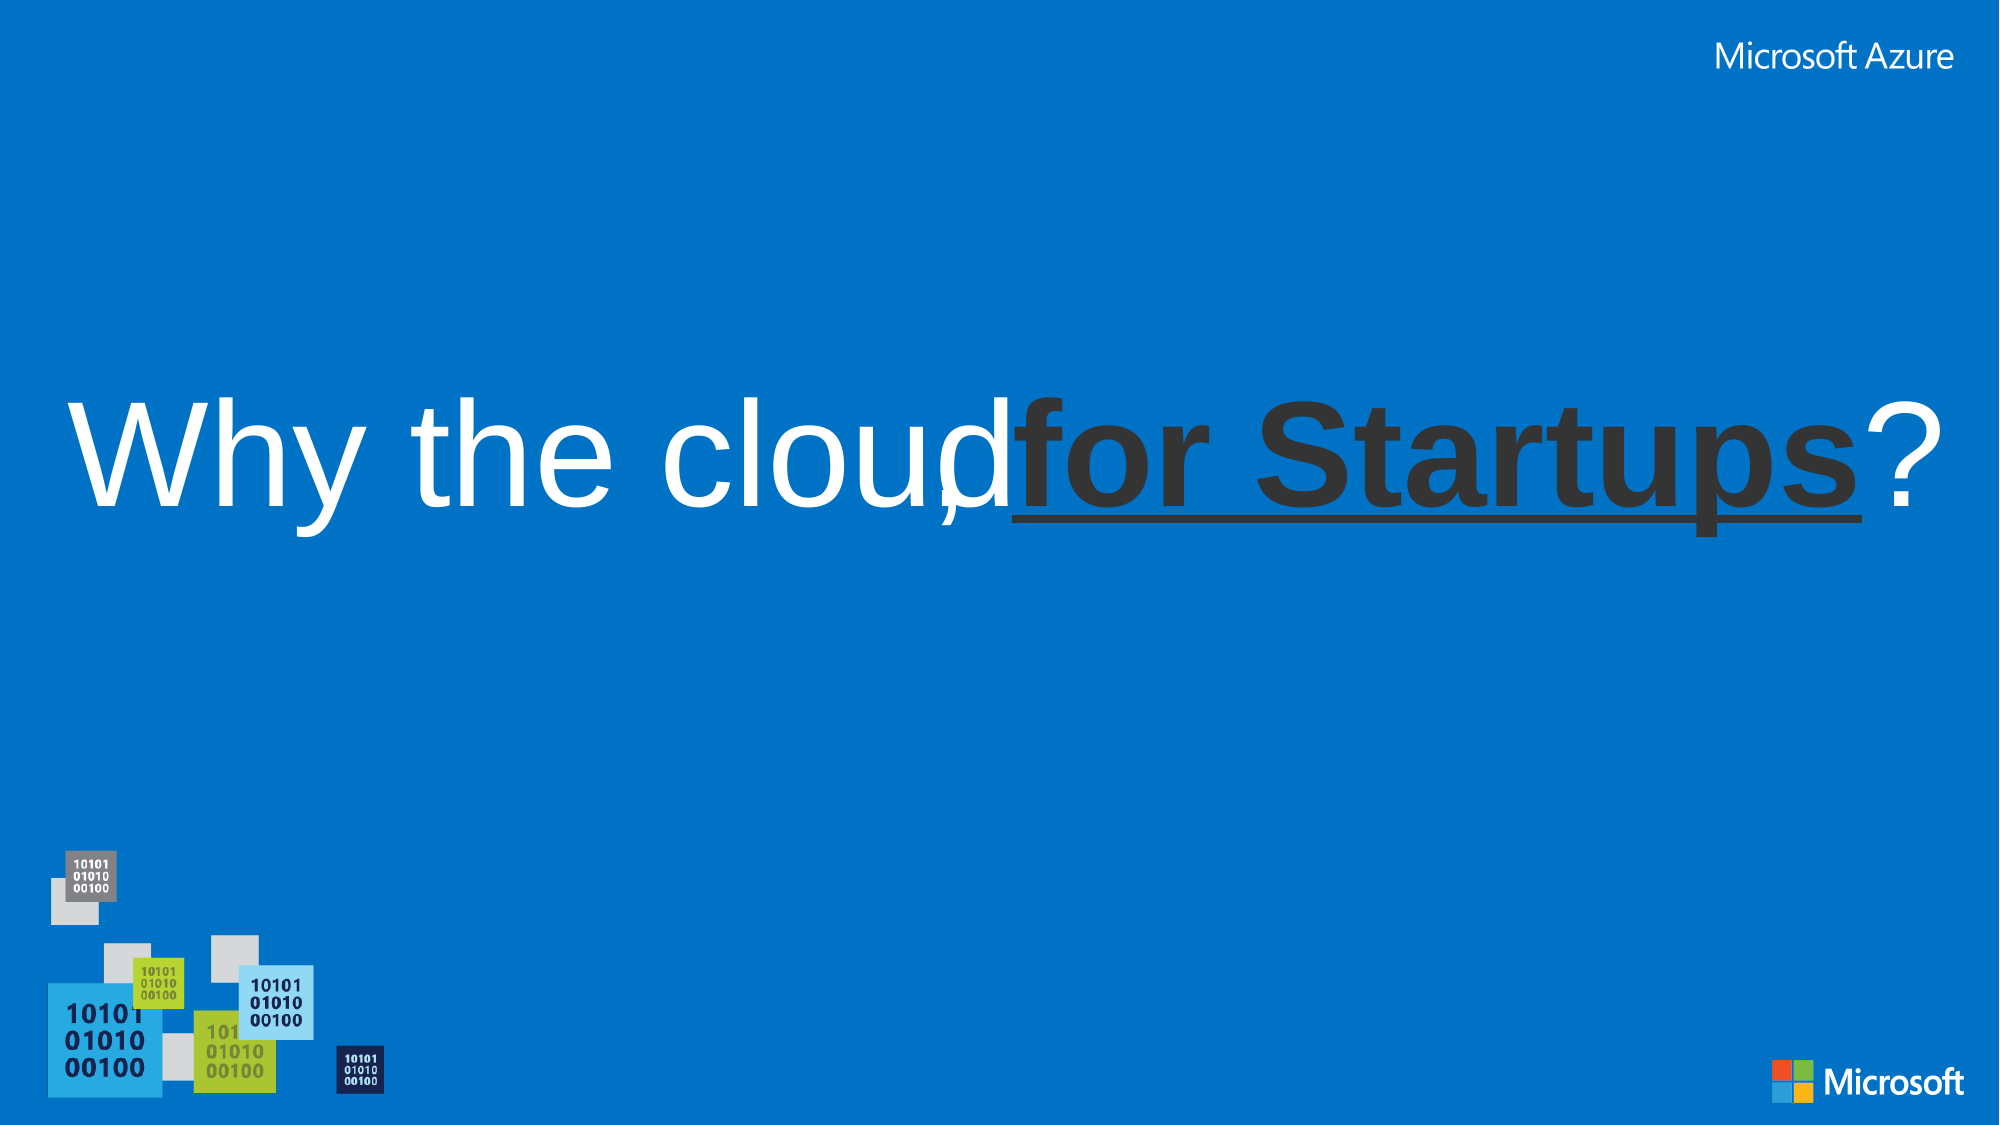

# Why the cloud
, for Startups?